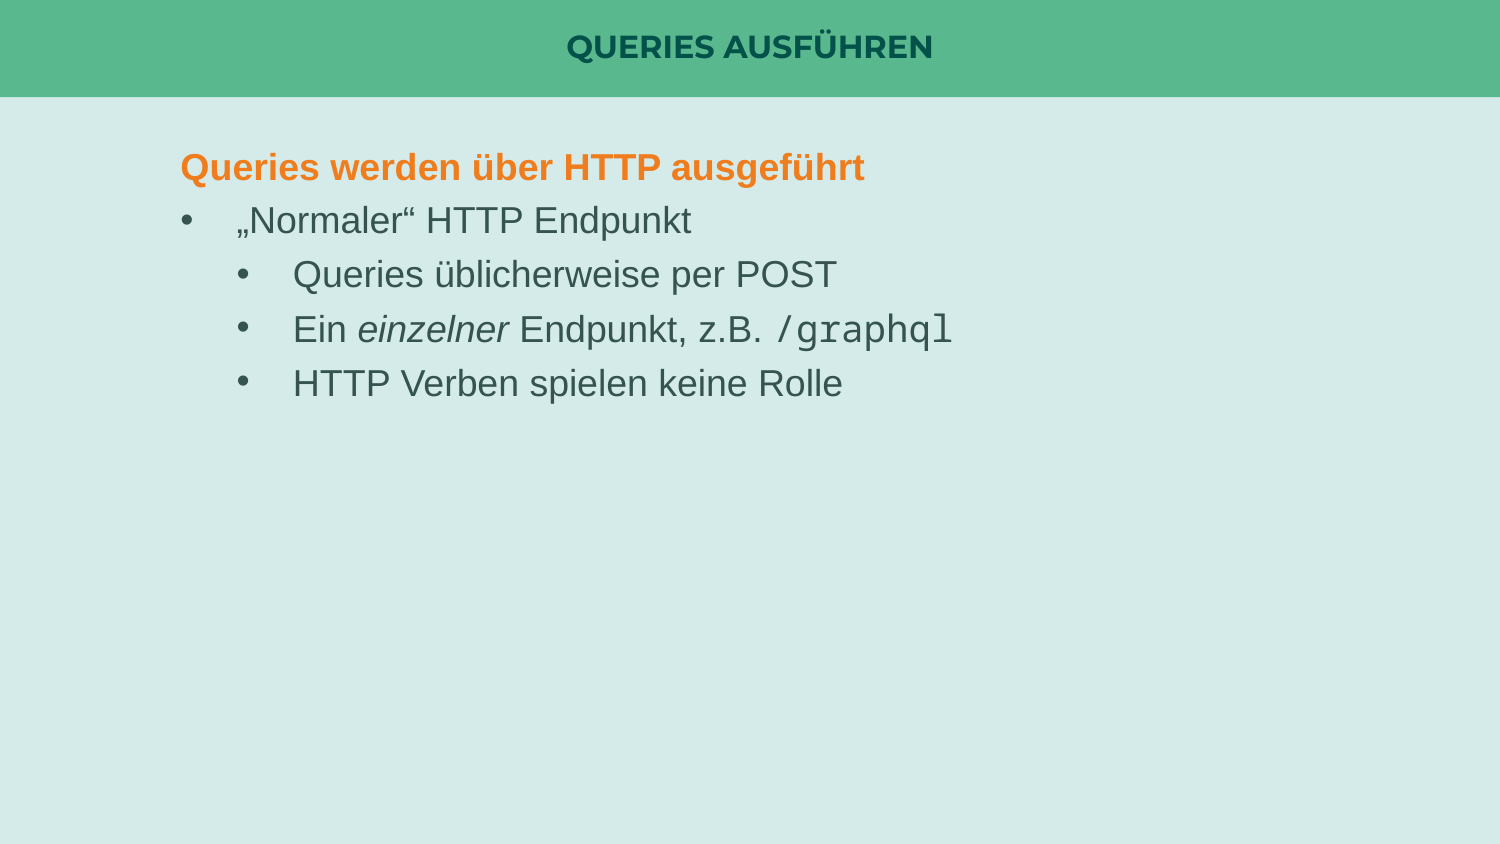

# Queries ausführen
Queries werden über HTTP ausgeführt
„Normaler“ HTTP Endpunkt
Queries üblicherweise per POST
Ein einzelner Endpunkt, z.B. /graphql
HTTP Verben spielen keine Rolle